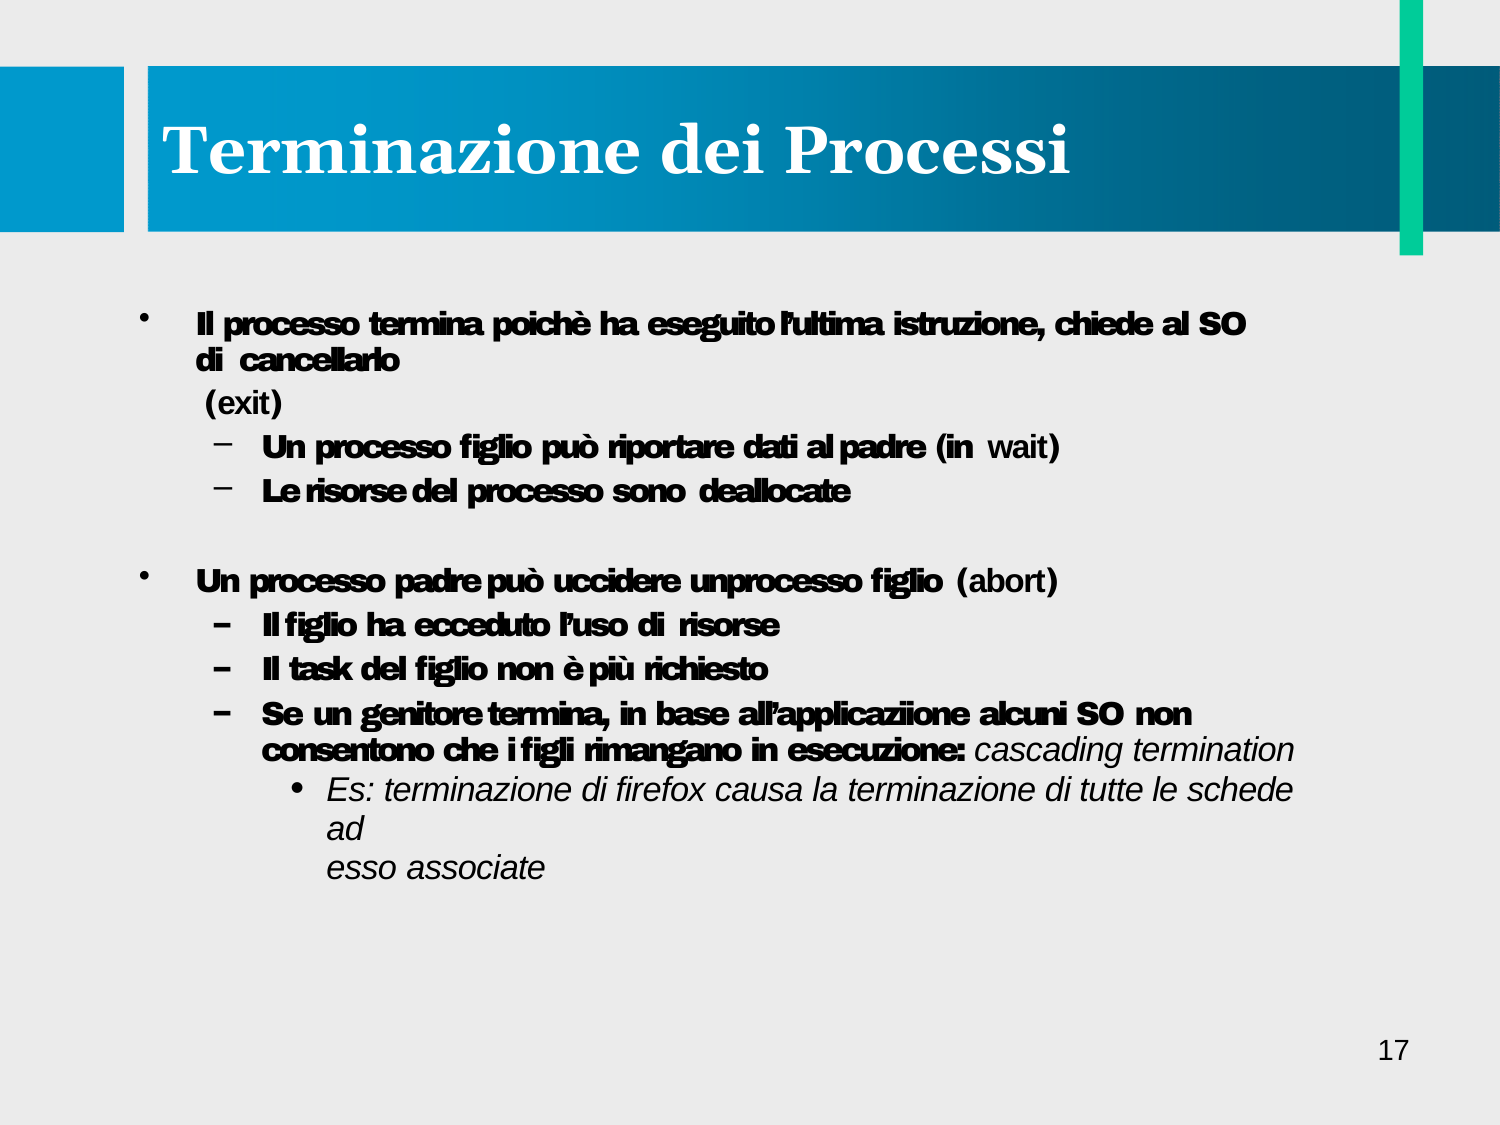

# Terminazione dei Processi

Il processo termina poichè ha eseguito l’ultima istruzione, chiede al SO di  cancellarlo
(exit)
Un processo figlio può riportare dati al padre (in wait)
Le risorse del processo sono deallocate

Un processo padre può uccidere unprocesso figlio (abort)
Il figlio ha ecceduto l’uso di risorse
Il task del figlio non è più richiesto
Se un genitore termina, in base all’applicaziione alcuni SO non  consentono che i figli rimangano in esecuzione: cascading termination
Es: terminazione di firefox causa la terminazione di tutte le schede ad
esso associate
17